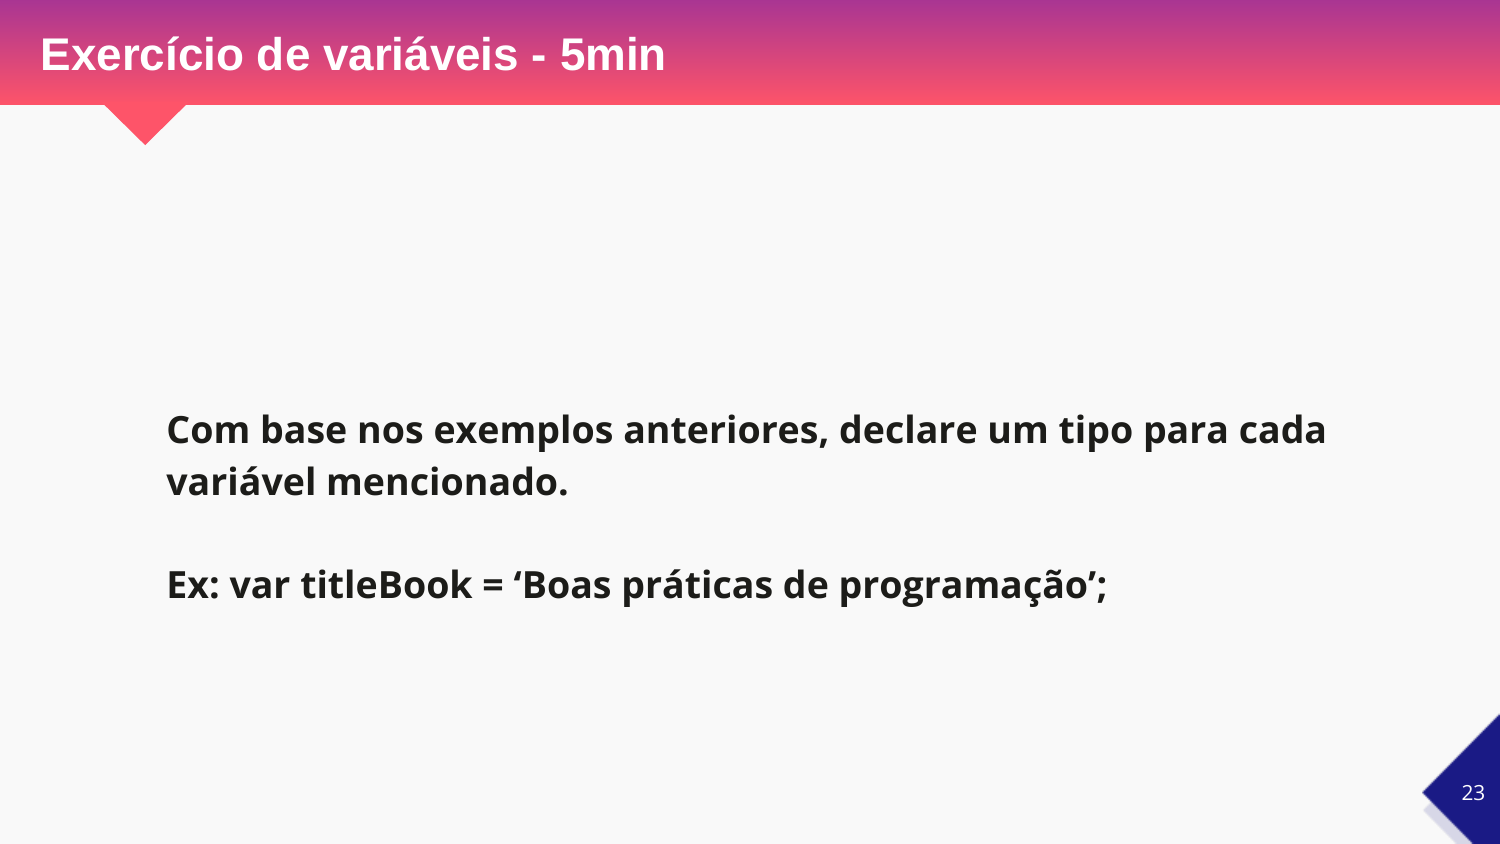

# Exercício de variáveis - 5min

Com base nos exemplos anteriores, declare um tipo para cada variável mencionado.

Ex: var titleBook = ‘Boas práticas de programação’;
23